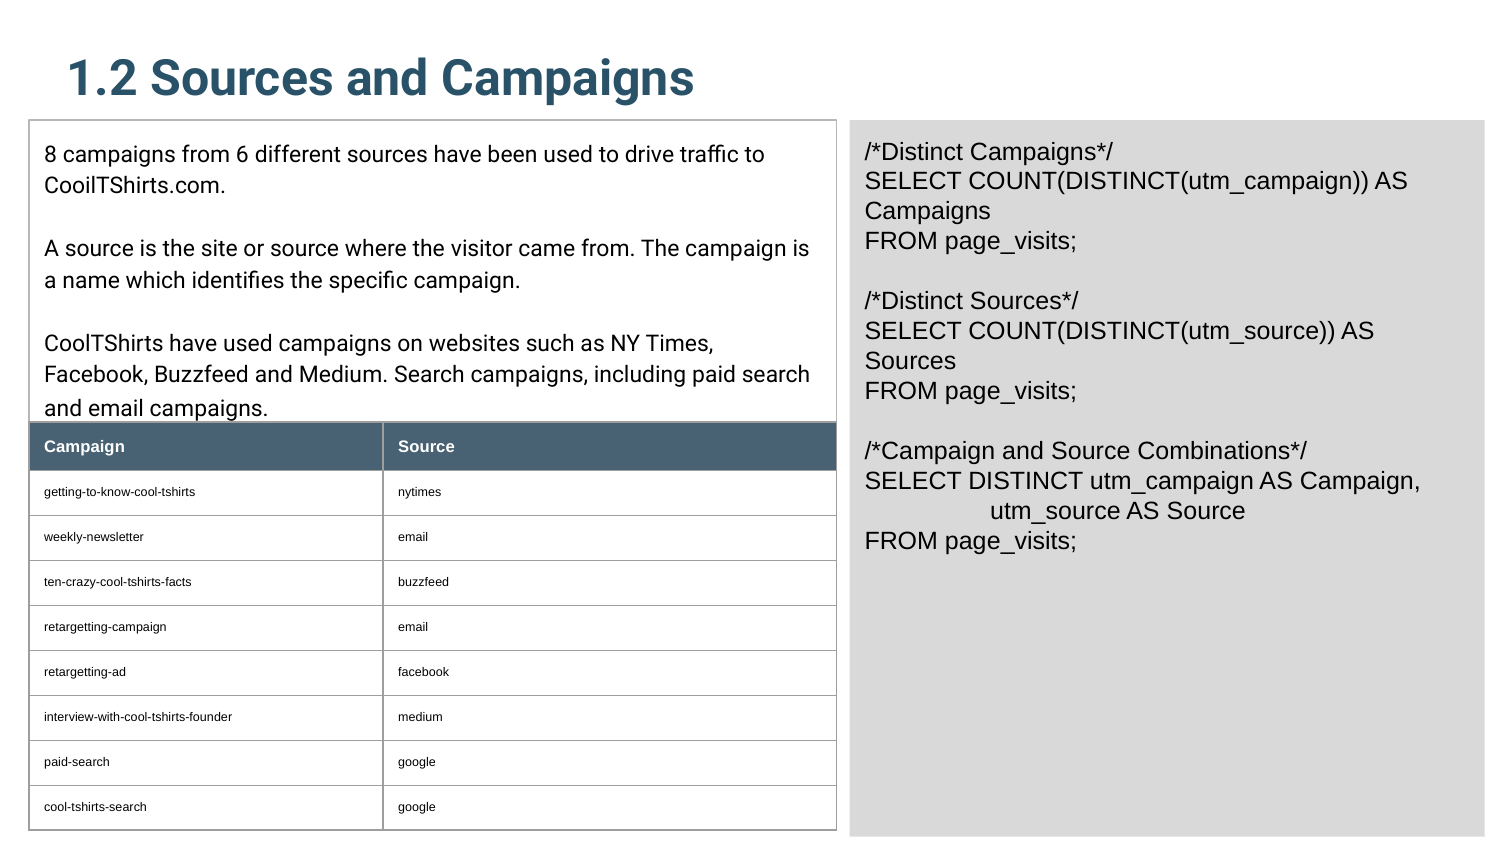

1.2 Sources and Campaigns
8 campaigns from 6 different sources have been used to drive traffic to CooilTShirts.com.

A source is the site or source where the visitor came from. The campaign is a name which identifies the specific campaign.

CoolTShirts have used campaigns on websites such as NY Times, Facebook, Buzzfeed and Medium. Search campaigns, including paid search and email campaigns.

/*Distinct Campaigns*/
SELECT COUNT(DISTINCT(utm_campaign)) AS Campaigns
FROM page_visits;

/*Distinct Sources*/
SELECT COUNT(DISTINCT(utm_source)) AS Sources
FROM page_visits;

/*Campaign and Source Combinations*/
SELECT DISTINCT utm_campaign AS Campaign,                         utm_source AS Source
FROM page_visits;

| Campaign | Source |
| --- | --- |
| getting-to-know-cool-tshirts | nytimes |
| weekly-newsletter | email |
| ten-crazy-cool-tshirts-facts | buzzfeed |
| retargetting-campaign | email |
| retargetting-ad | facebook |
| interview-with-cool-tshirts-founder | medium |
| paid-search | google |
| cool-tshirts-search | google |